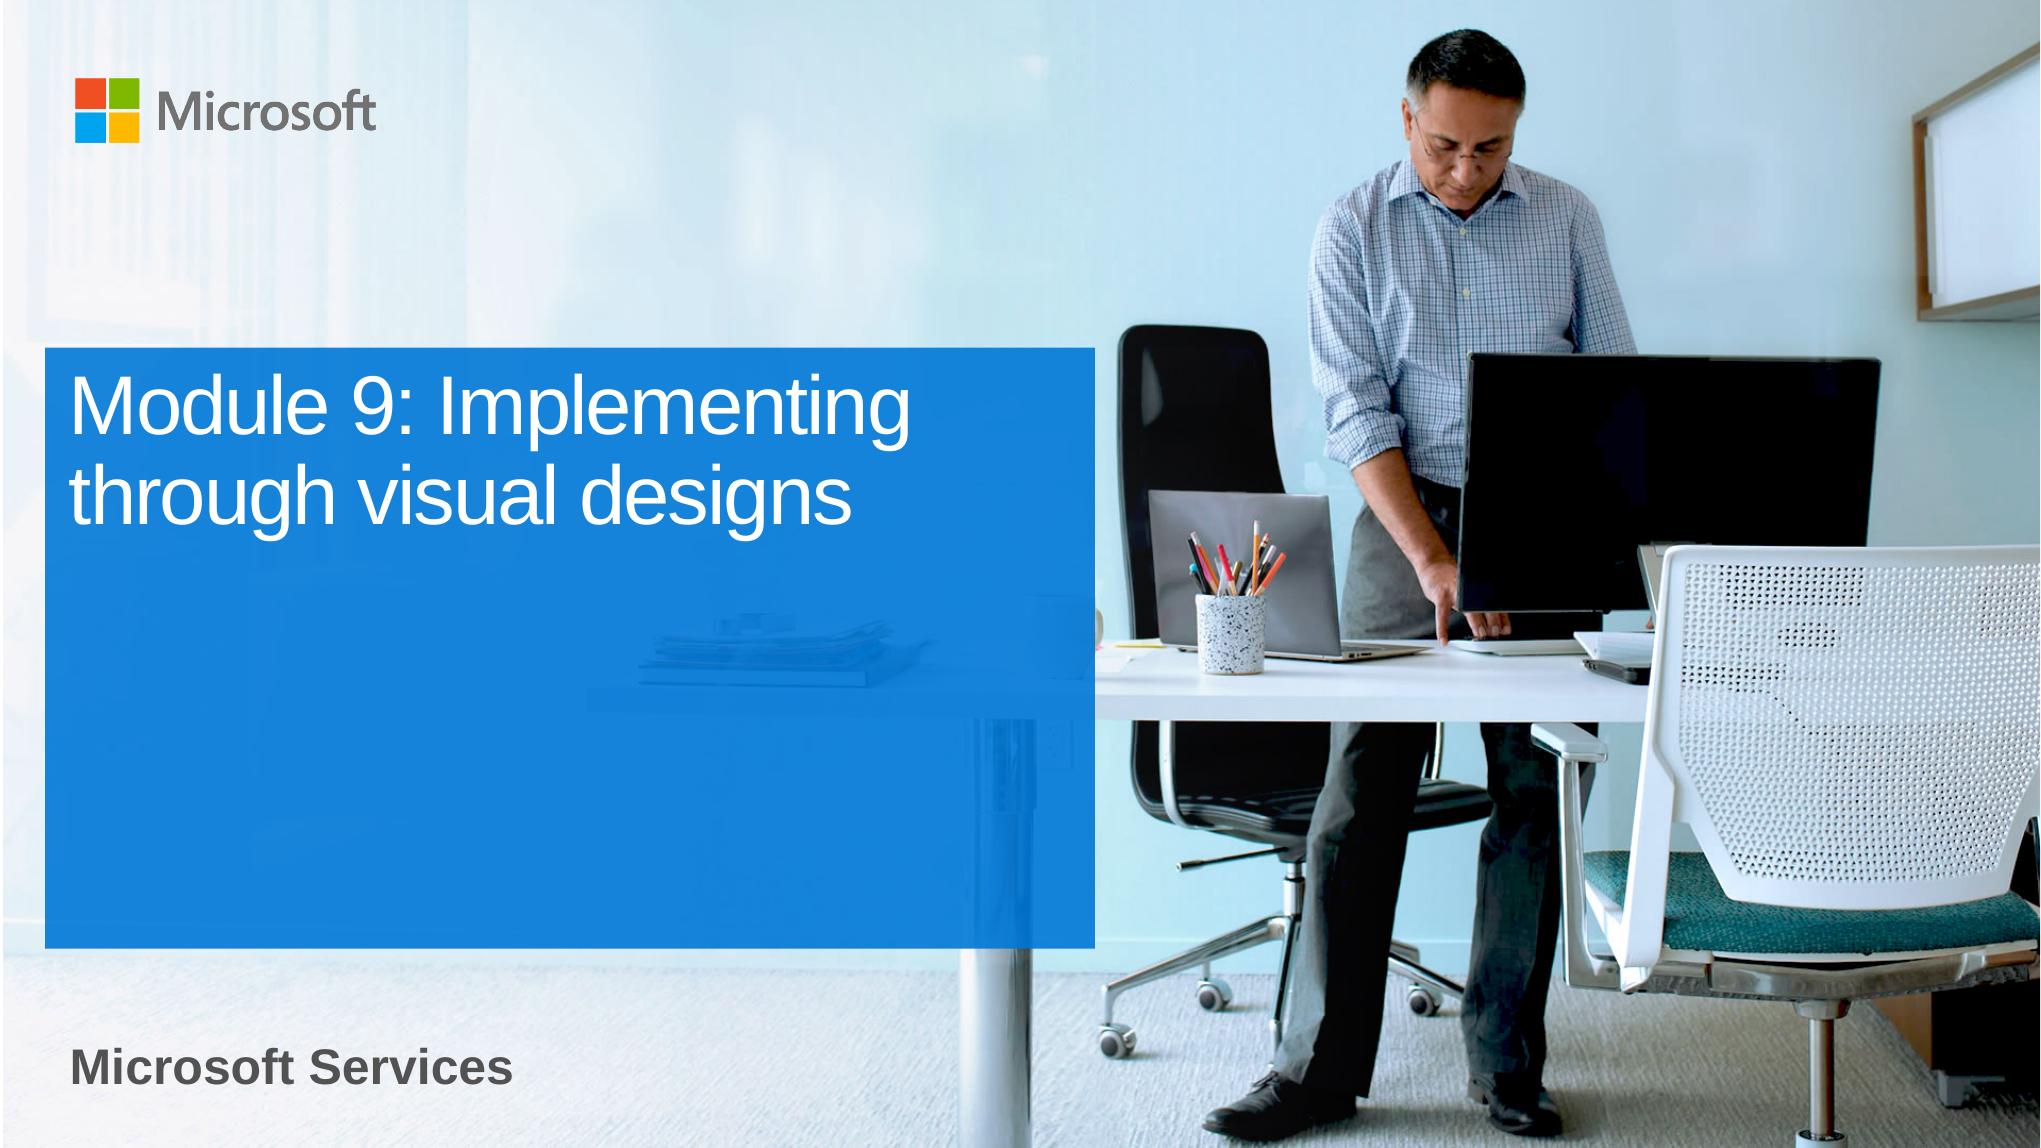

# Module 9: Implementing through visual designs